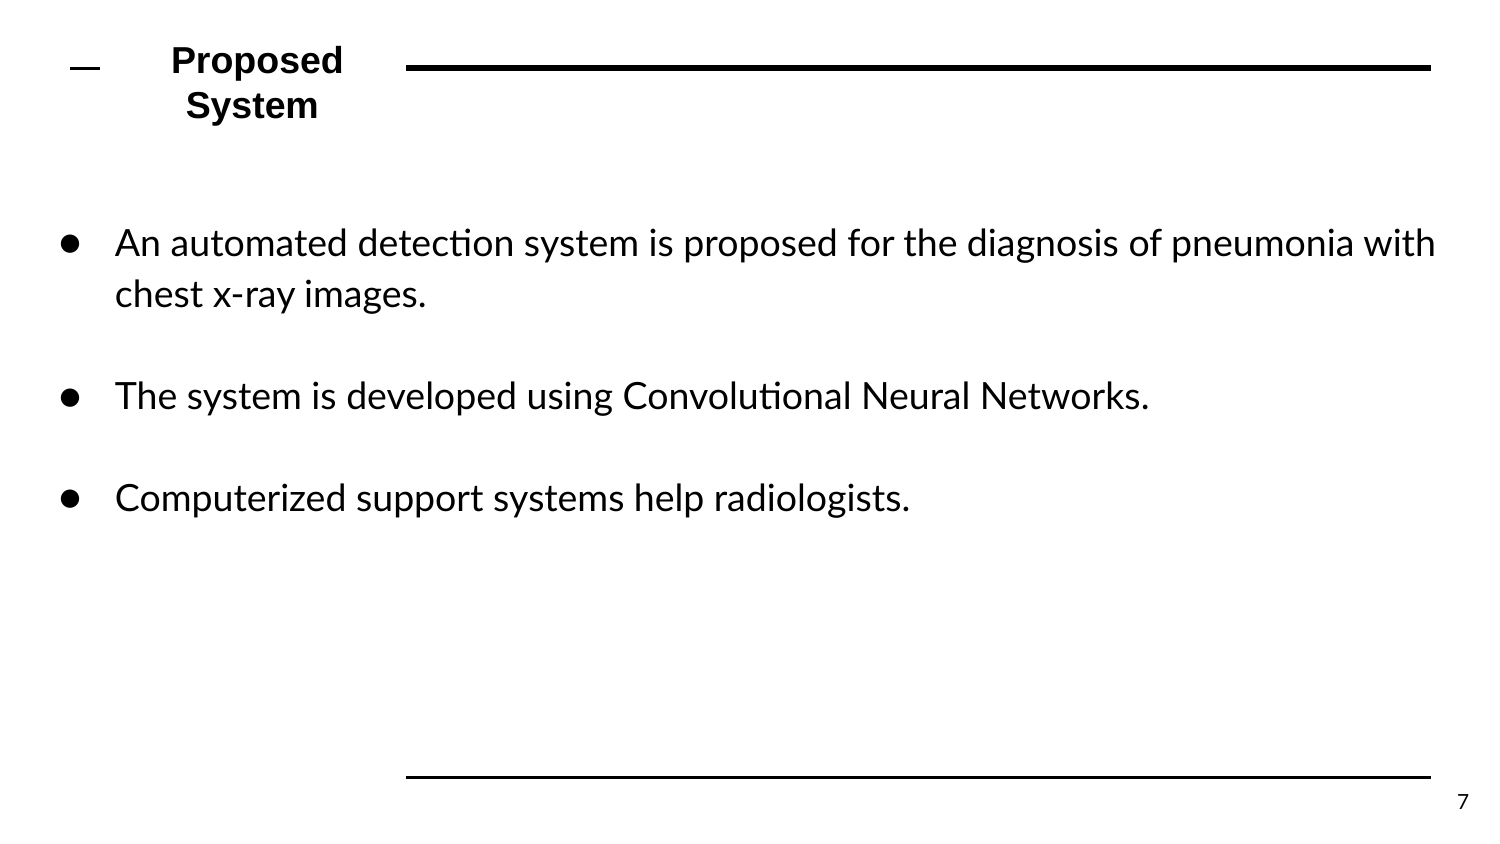

# Proposed System

An automated detection system is proposed for the diagnosis of pneumonia with chest x-ray images.
The system is developed using Convolutional Neural Networks.
Computerized support systems help radiologists.

7